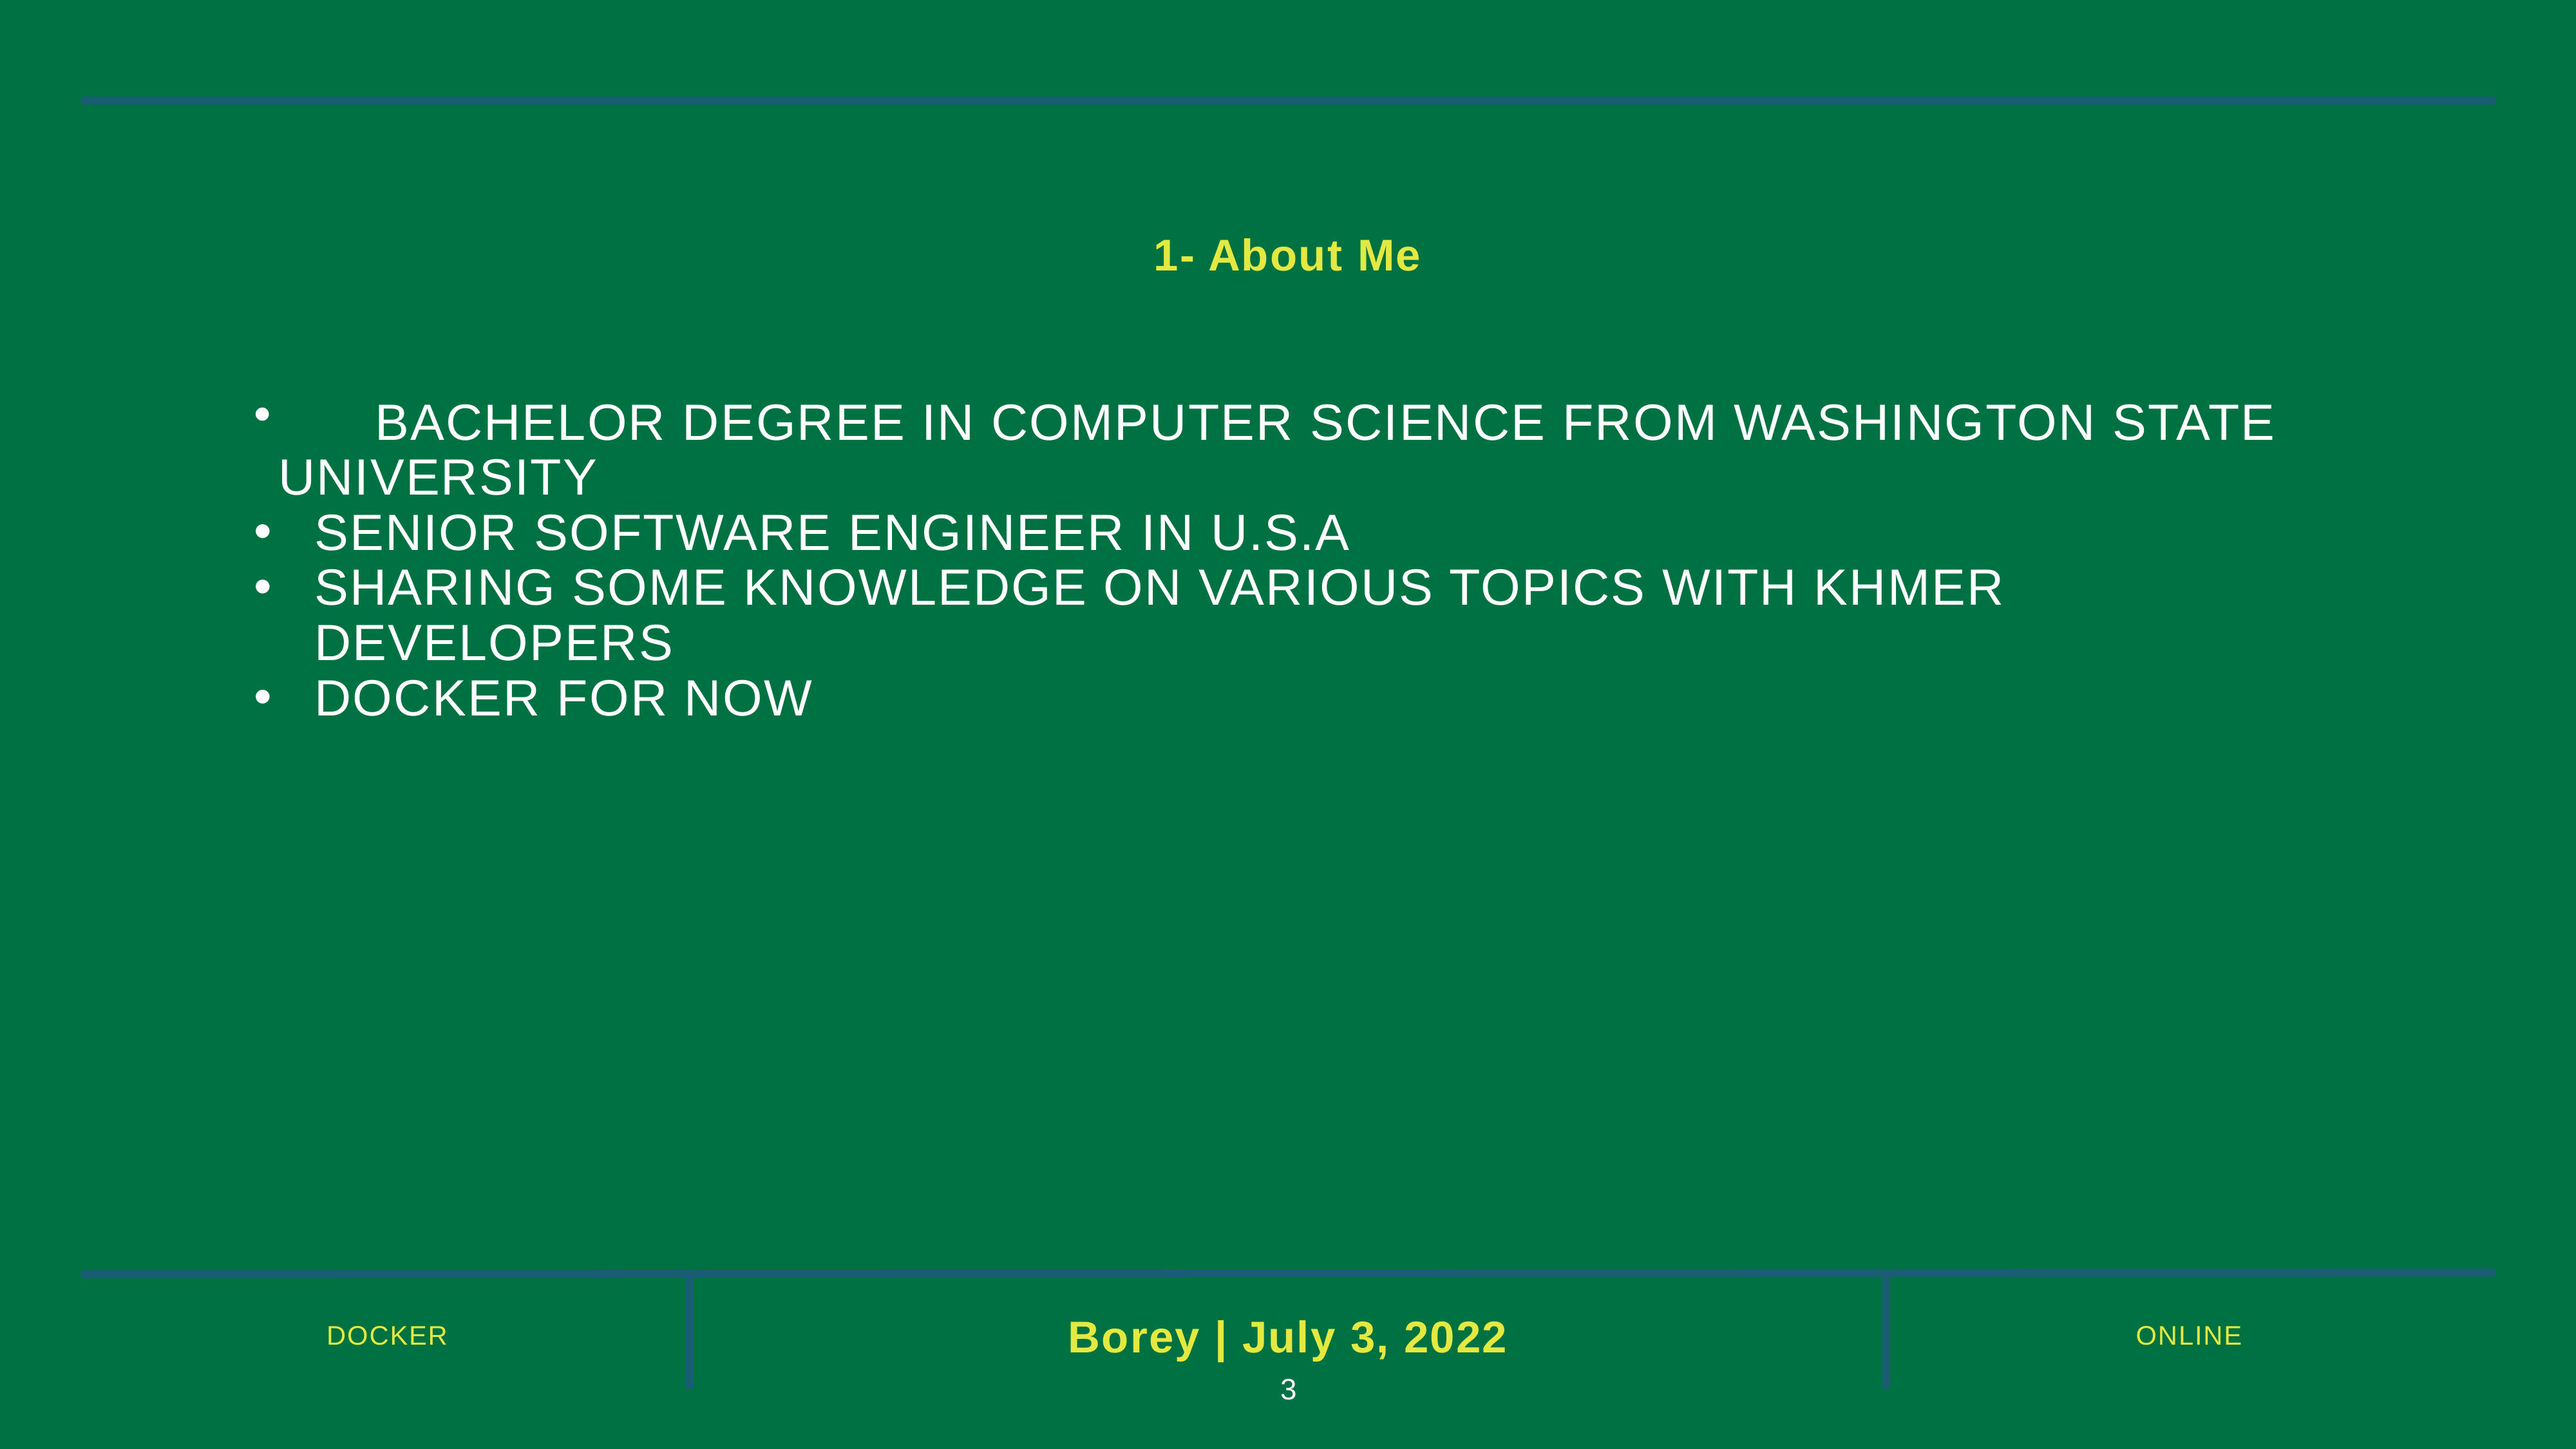

1- About Me
# bachelor degree in computer science from Washington state university
senior software engineer in u.s.a
sharing some knowledge on various topics with khmer developers
docker for now
Borey | July 3, 2022
Docker
online
3